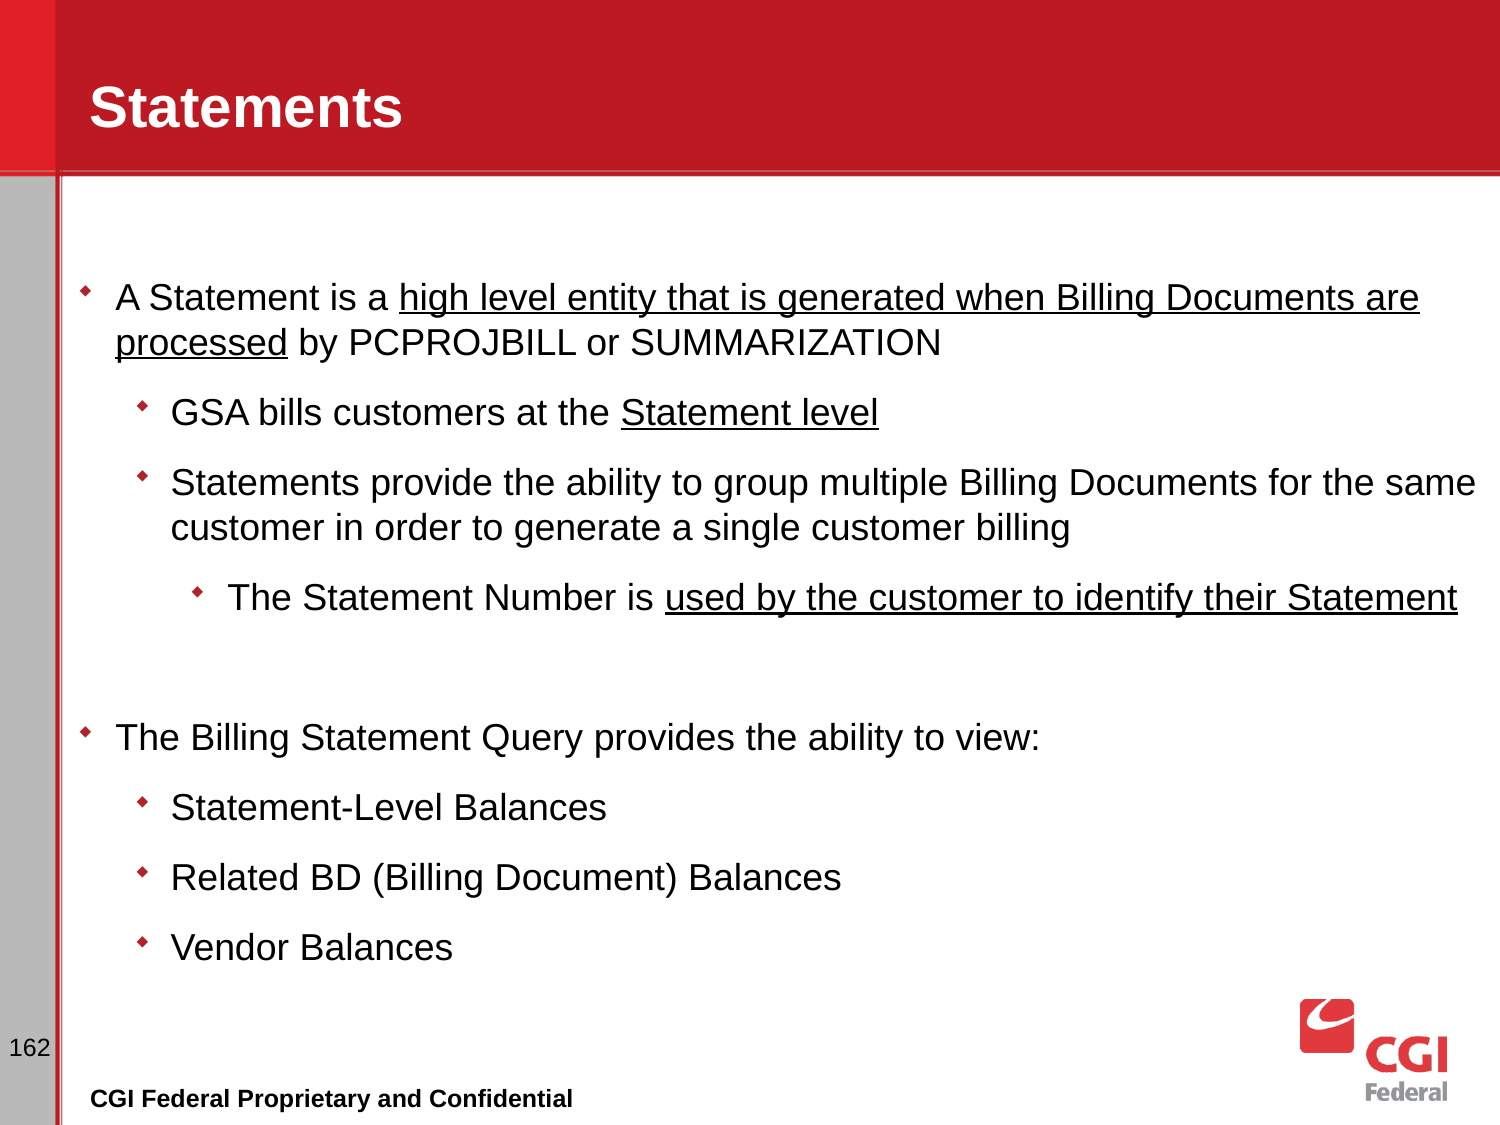

# Statements

A Statement is a high level entity that is generated when Billing Documents are processed by PCPROJBILL or SUMMARIZATION
GSA bills customers at the Statement level
Statements provide the ability to group multiple Billing Documents for the same customer in order to generate a single customer billing
The Statement Number is used by the customer to identify their Statement

The Billing Statement Query provides the ability to view:
Statement-Level Balances
Related BD (Billing Document) Balances
Vendor Balances

162
CGI Federal Proprietary and Confidential